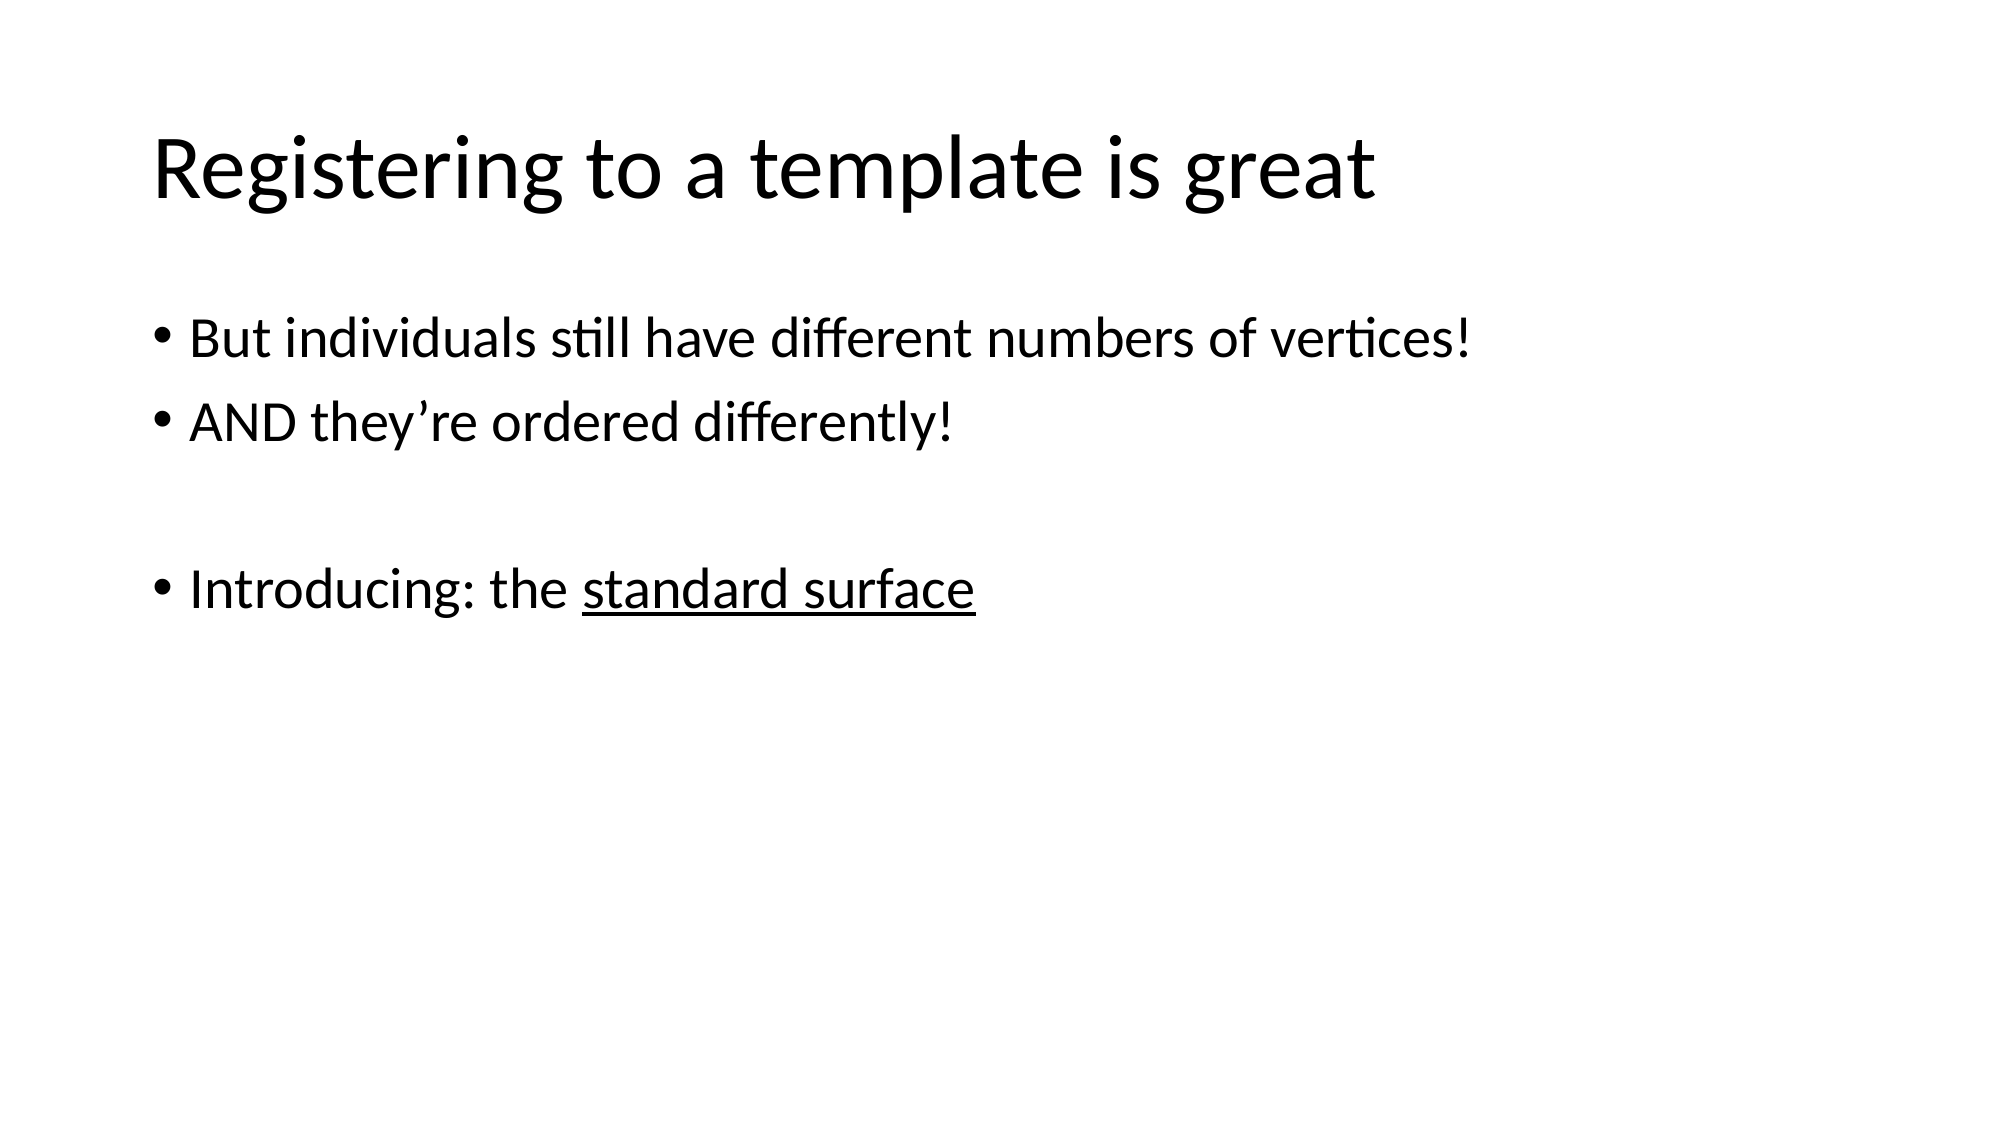

# Registering to a template is great
But individuals still have different numbers of vertices!
AND they’re ordered differently!

Introducing: the standard surface